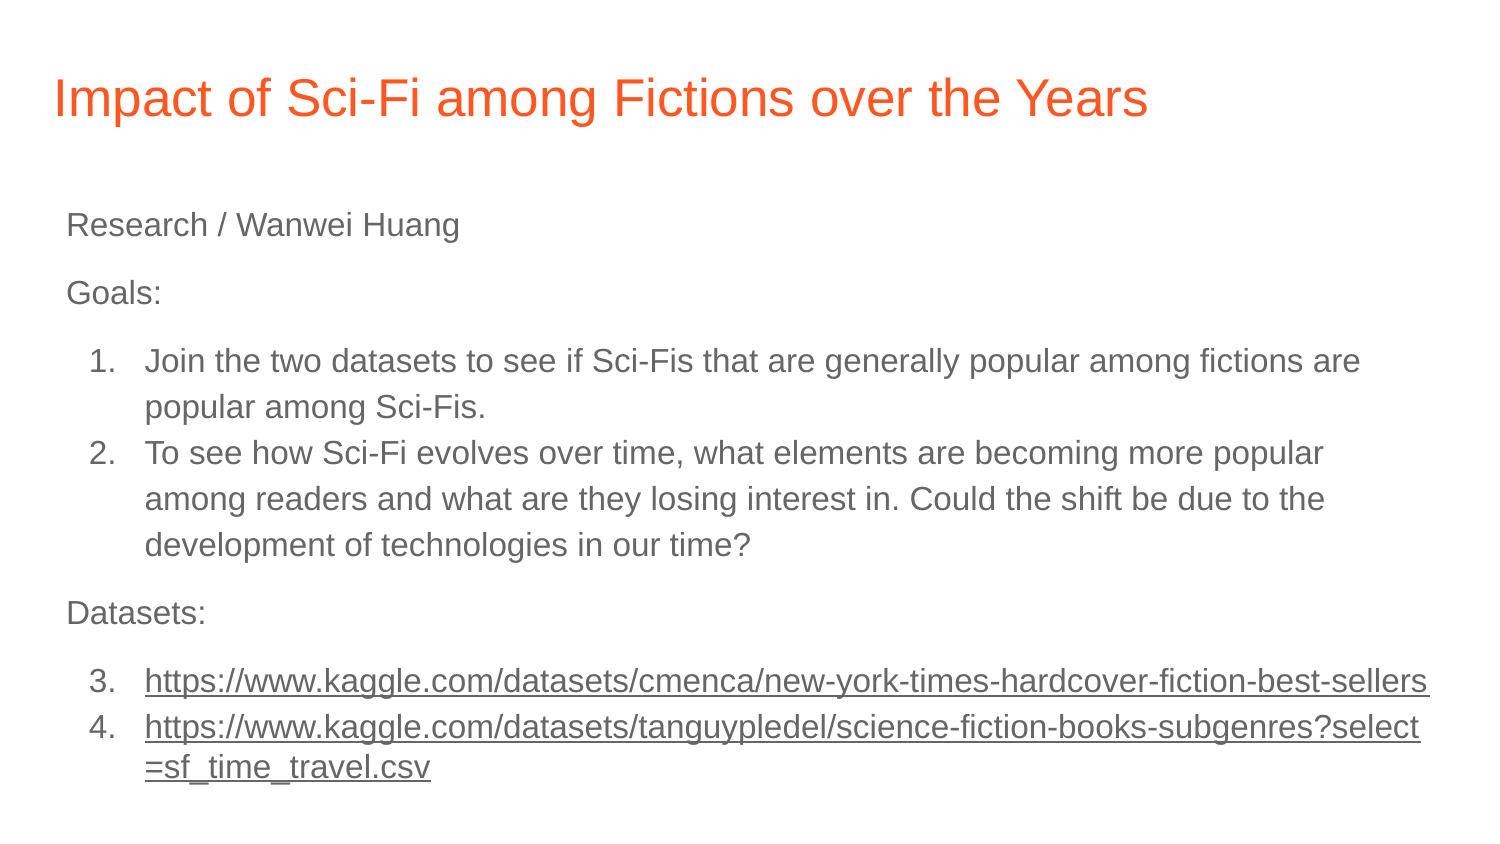

# Impact of Sci-Fi among Fictions over the Years
Research / Wanwei Huang
Goals:
Join the two datasets to see if Sci-Fis that are generally popular among fictions are popular among Sci-Fis.
To see how Sci-Fi evolves over time, what elements are becoming more popular among readers and what are they losing interest in. Could the shift be due to the development of technologies in our time?
Datasets:
https://www.kaggle.com/datasets/cmenca/new-york-times-hardcover-fiction-best-sellers
https://www.kaggle.com/datasets/tanguypledel/science-fiction-books-subgenres?select=sf_time_travel.csv